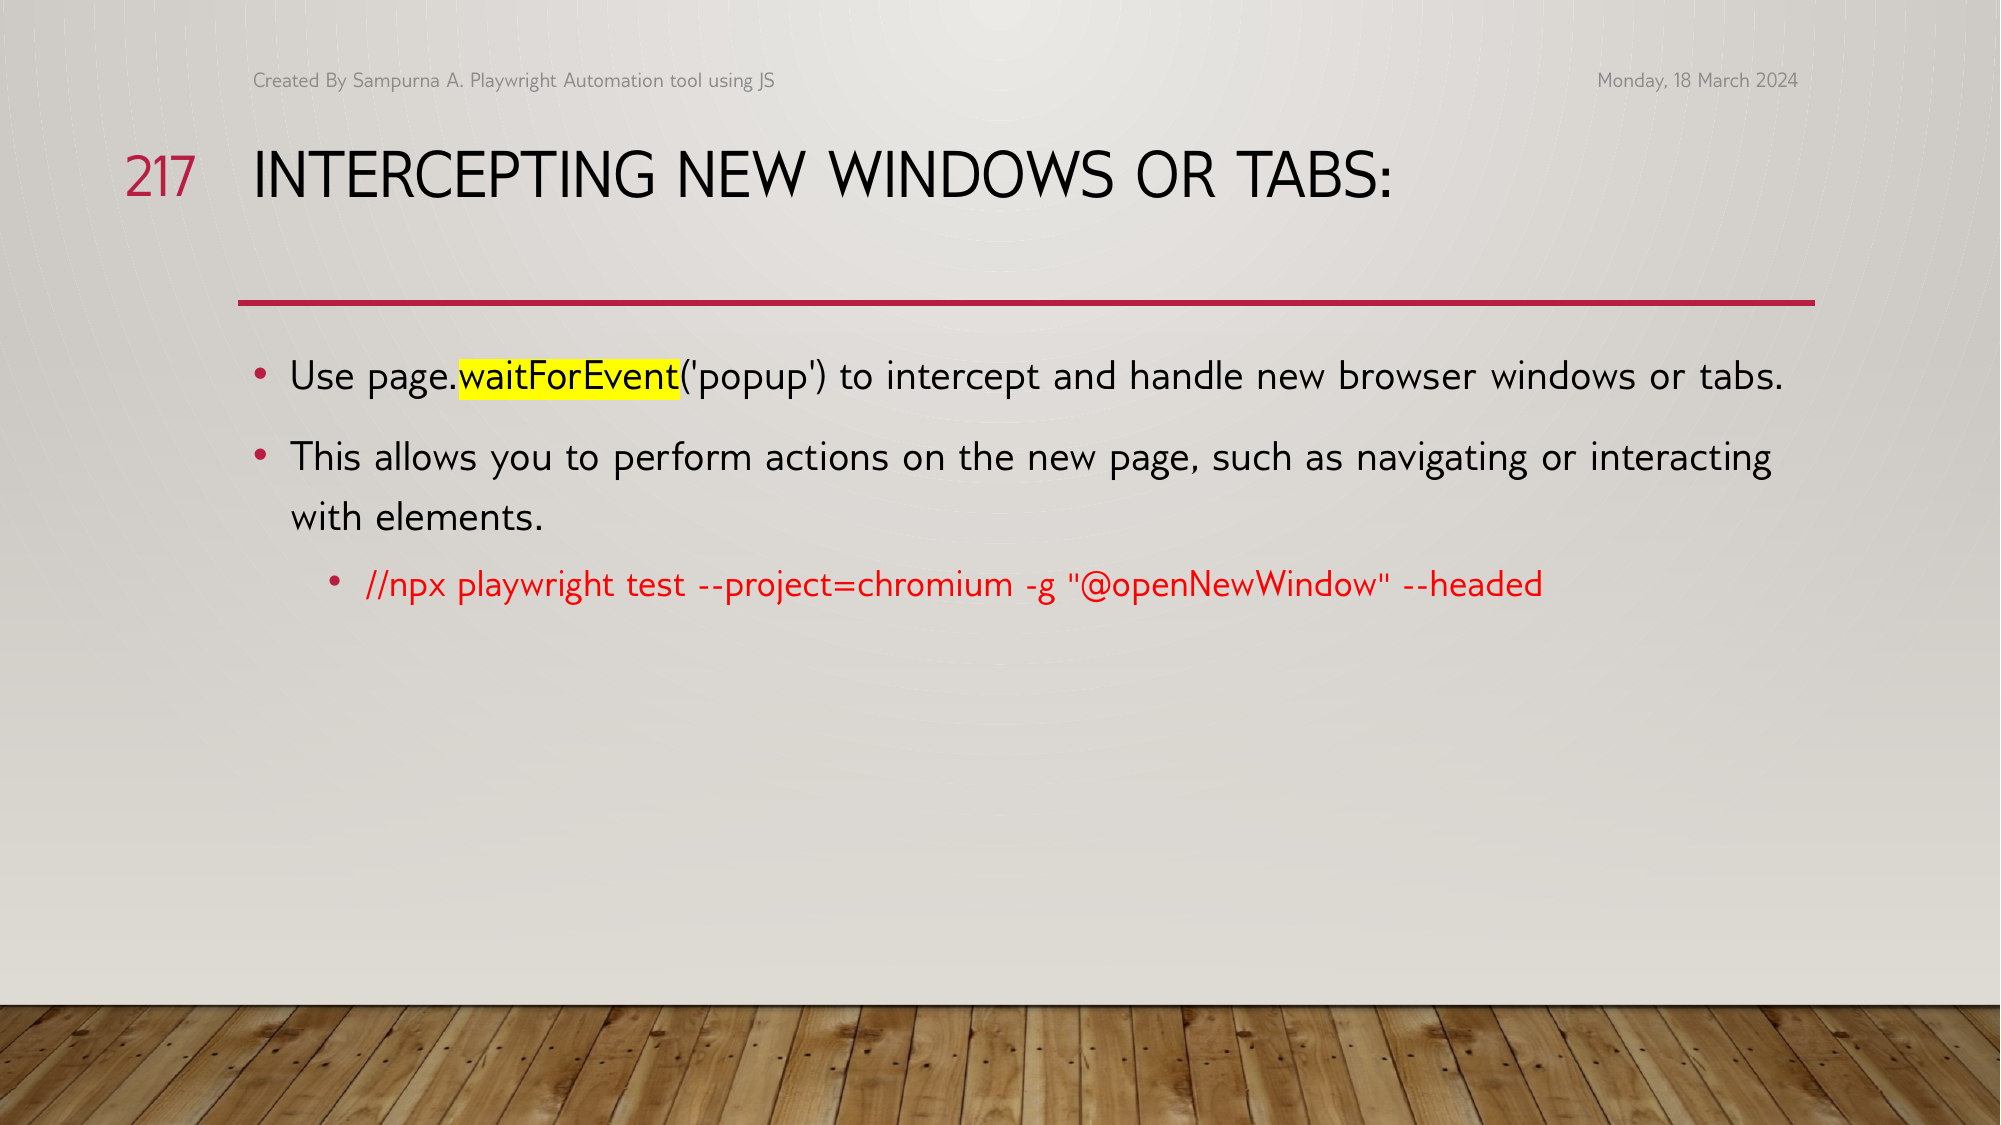

Created By Sampurna A. Playwright Automation tool using JS
Monday, 18 March 2024
217
# Intercepting New Windows or Tabs:
Use page.waitForEvent('popup') to intercept and handle new browser windows or tabs.
This allows you to perform actions on the new page, such as navigating or interacting with elements.
//npx playwright test --project=chromium -g "@openNewWindow" --headed